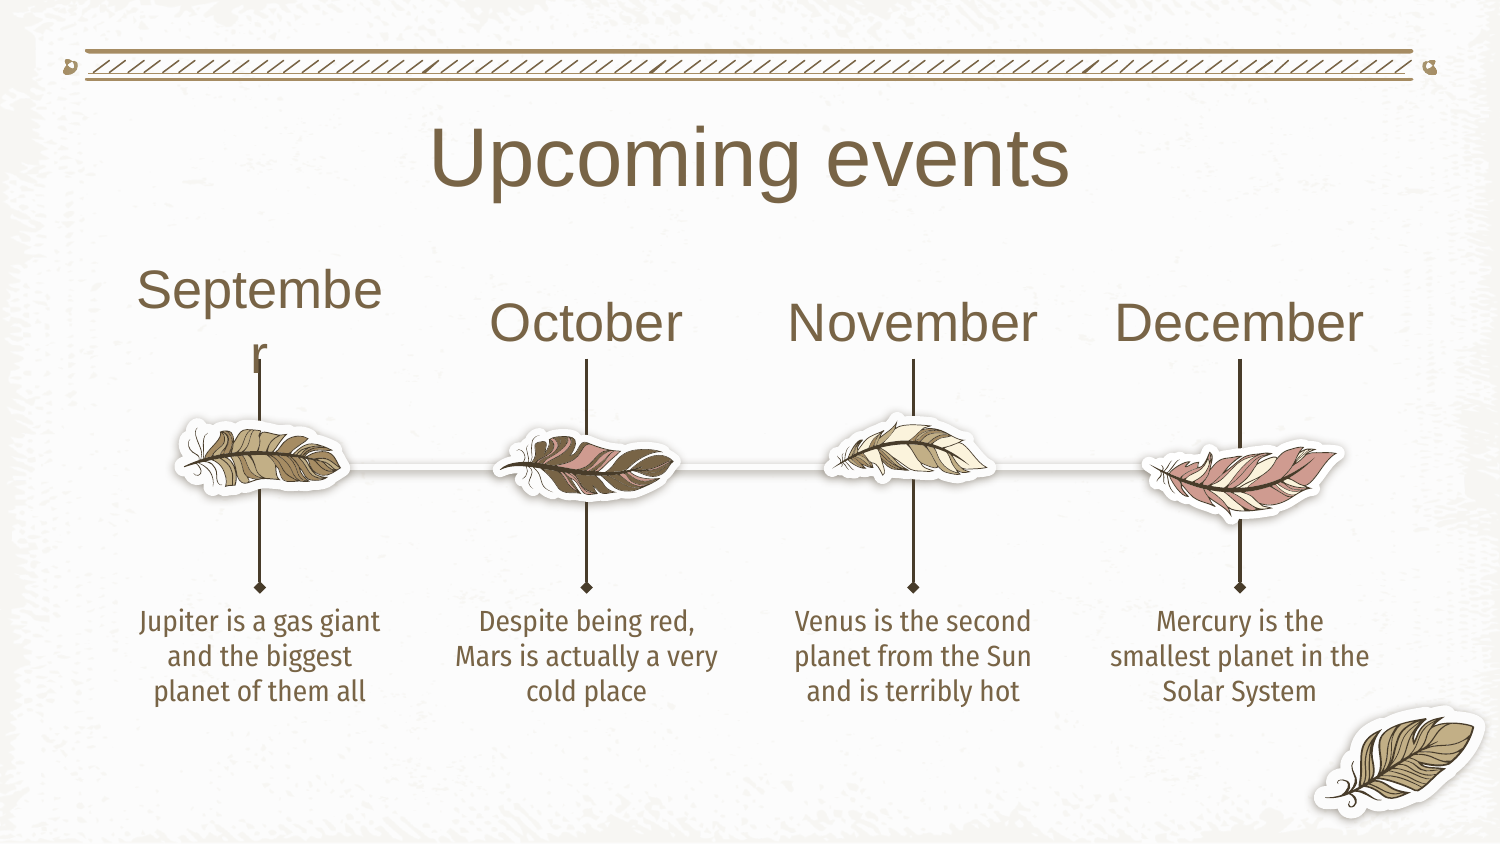

# Upcoming events
September
October
November
December

Jupiter is a gas giant and the biggest planet of them all
Despite being red, Mars is actually a very cold place
Venus is the second planet from the Sun and is terribly hot
Mercury is the smallest planet in the Solar System